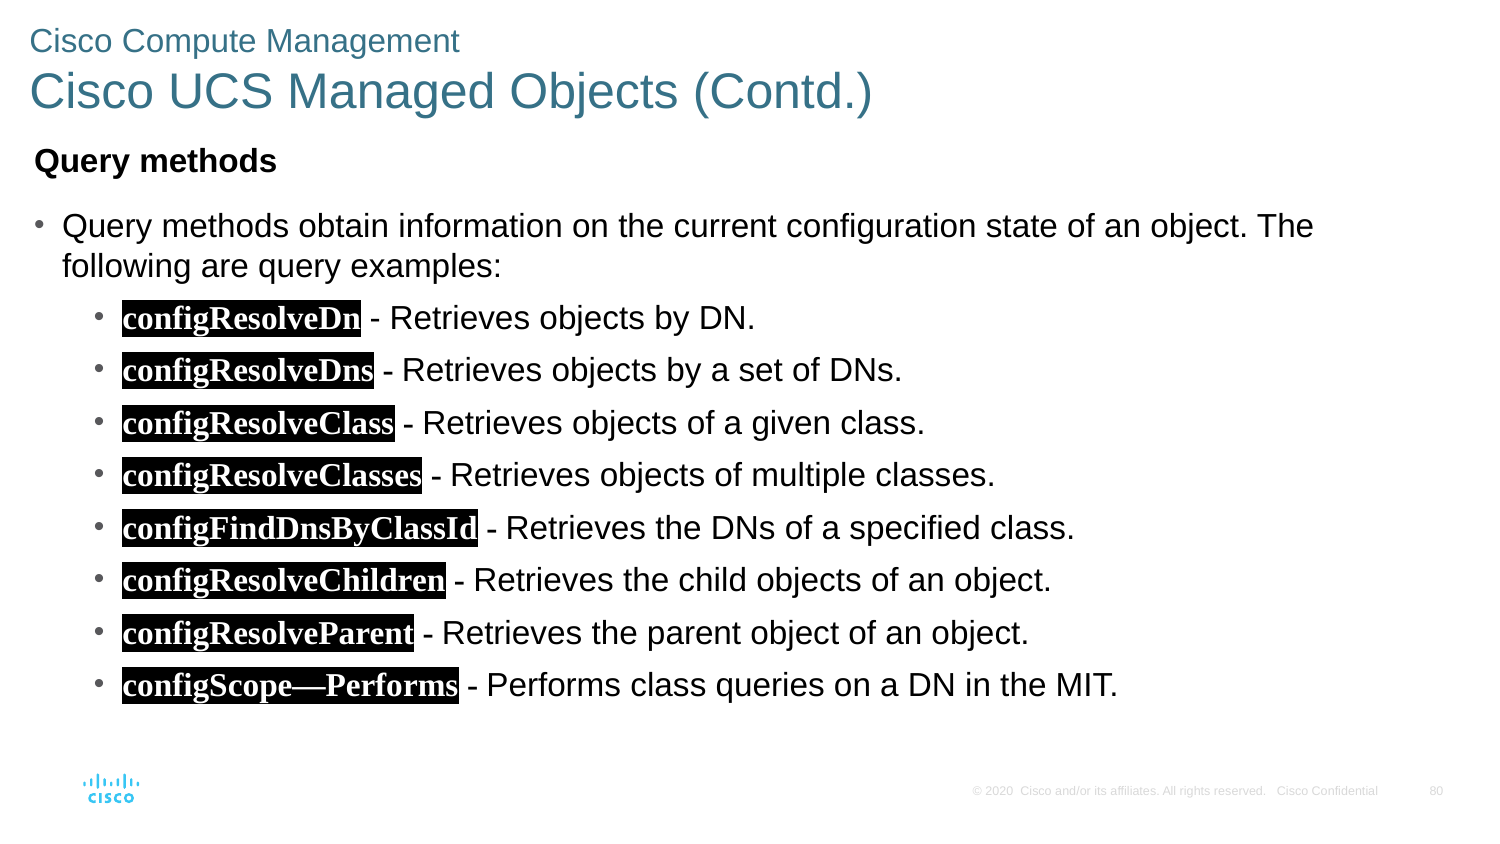

# Cisco Compute Management Cisco UCS Managed Objects (Contd.)
Query methods
Query methods obtain information on the current configuration state of an object. The following are query examples:
configResolveDn - Retrieves objects by DN.
configResolveDns - Retrieves objects by a set of DNs.
configResolveClass - Retrieves objects of a given class.
configResolveClasses - Retrieves objects of multiple classes.
configFindDnsByClassId - Retrieves the DNs of a specified class.
configResolveChildren - Retrieves the child objects of an object.
configResolveParent - Retrieves the parent object of an object.
configScope—Performs - Performs class queries on a DN in the MIT.